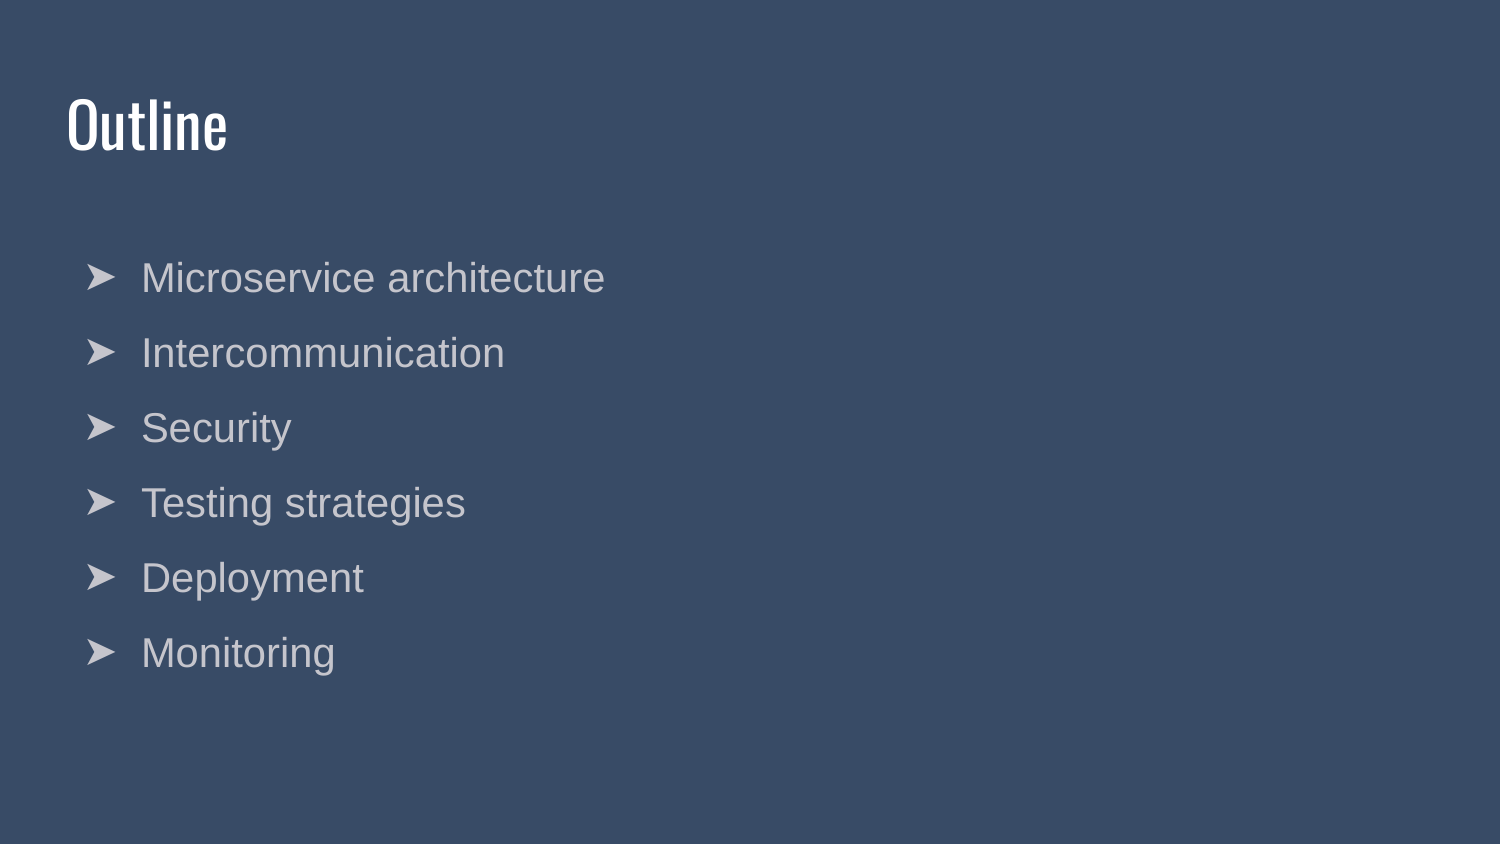

# Outline
Microservice architecture
Intercommunication
Security
Testing strategies
Deployment
Monitoring